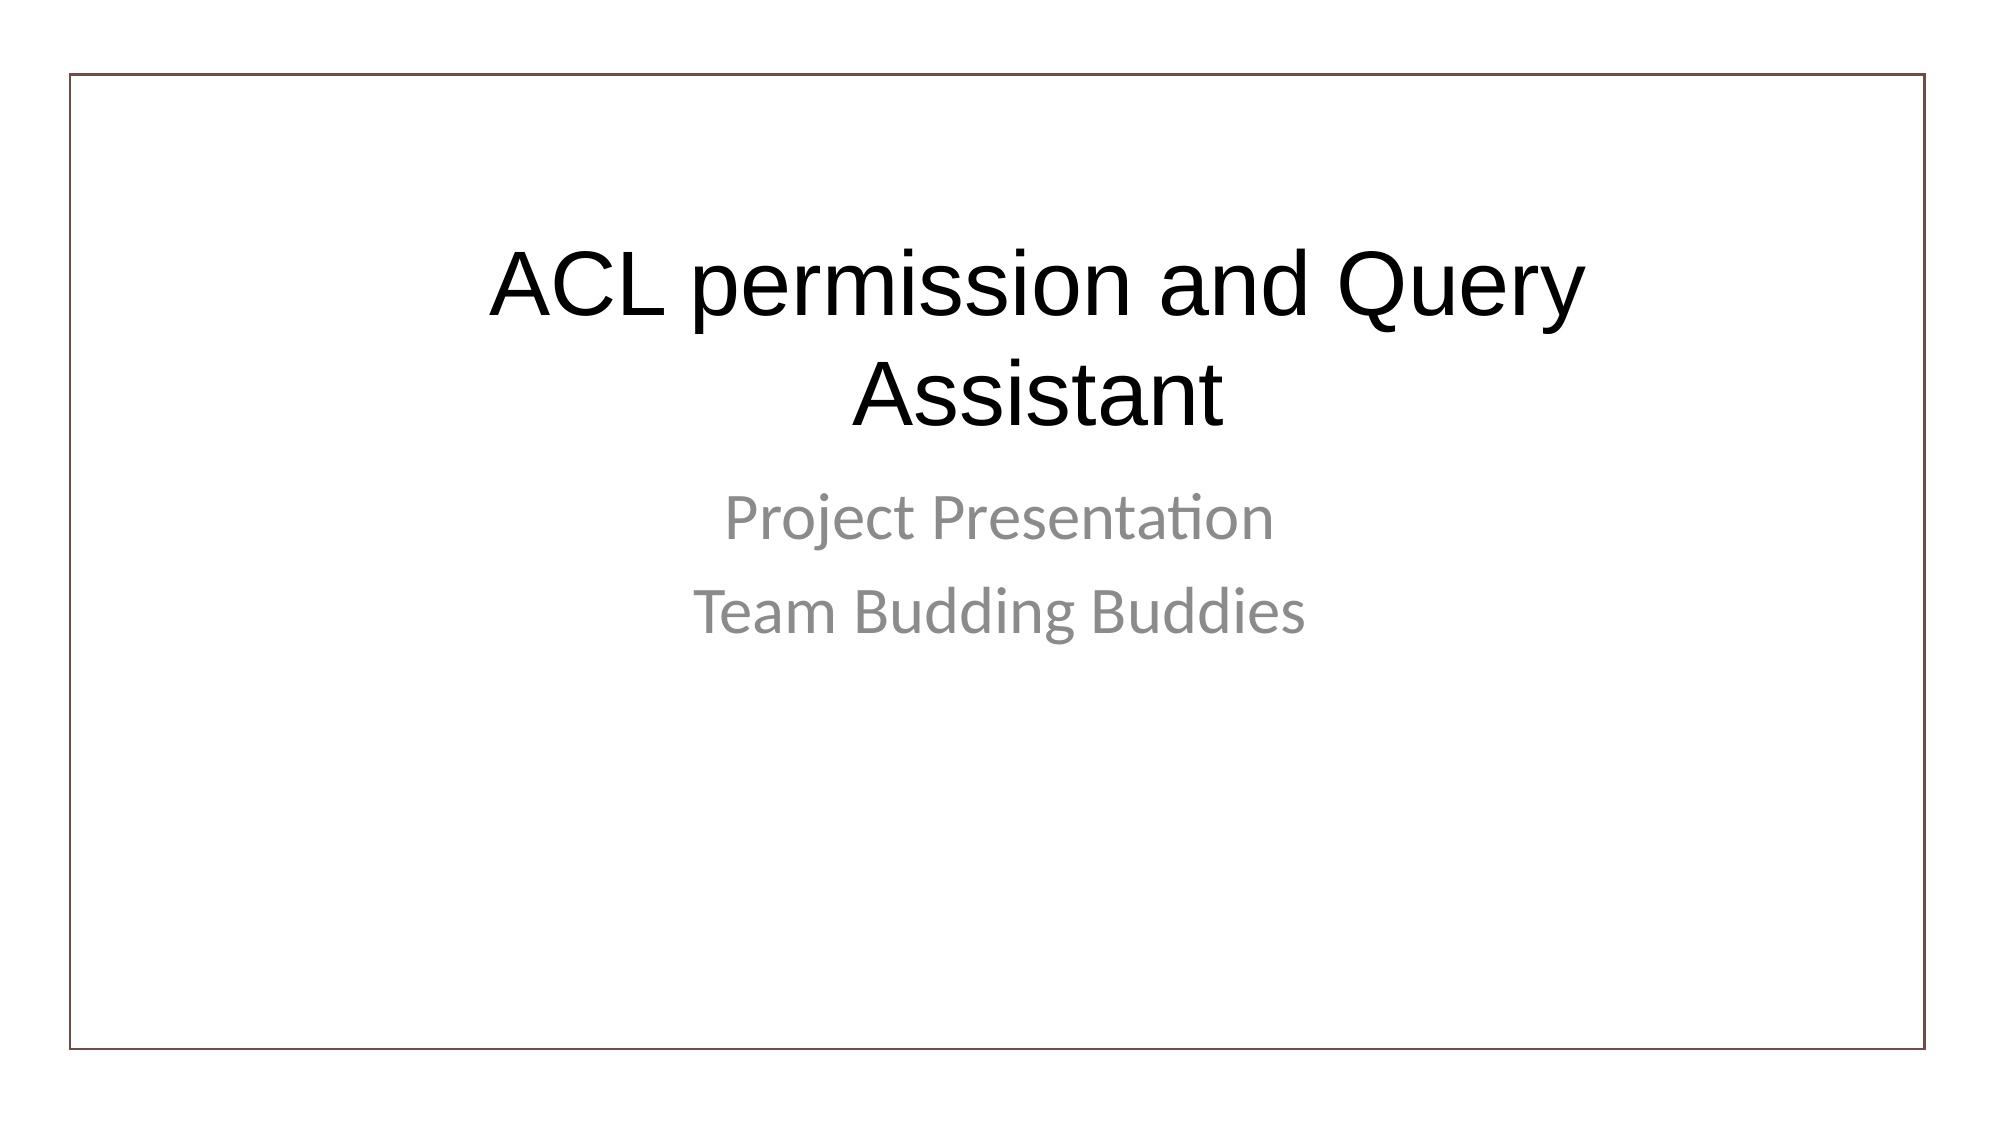

Creation of LLM Model

# Pitch deck
ACL permission and Query Assistant
Project Presentation
Team Budding Buddies